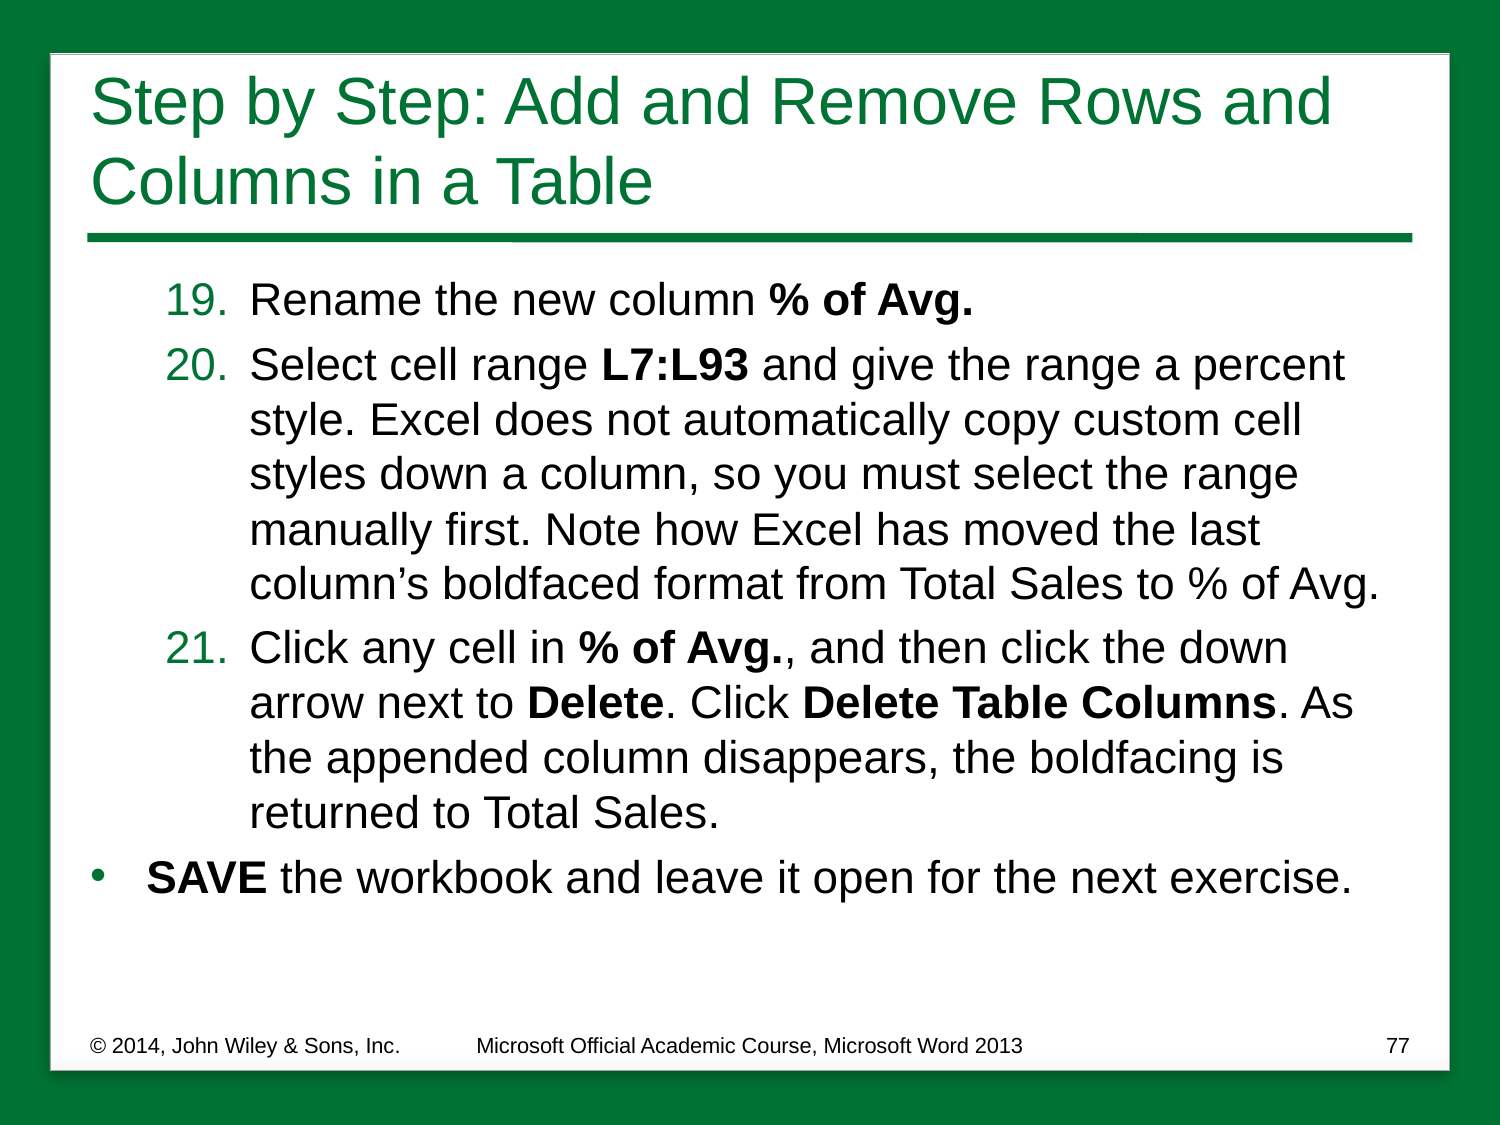

# Step by Step: Add and Remove Rows and Columns in a Table
Rename the new column % of Avg.
Select cell range L7:L93 and give the range a percent style. Excel does not automatically copy custom cell styles down a column, so you must select the range manually first. Note how Excel has moved the last column’s boldfaced format from Total Sales to % of Avg.
Click any cell in % of Avg., and then click the down arrow next to Delete. Click Delete Table Columns. As the appended column disappears, the boldfacing is returned to Total Sales.
SAVE the workbook and leave it open for the next exercise.
© 2014, John Wiley & Sons, Inc.
Microsoft Official Academic Course, Microsoft Word 2013
77